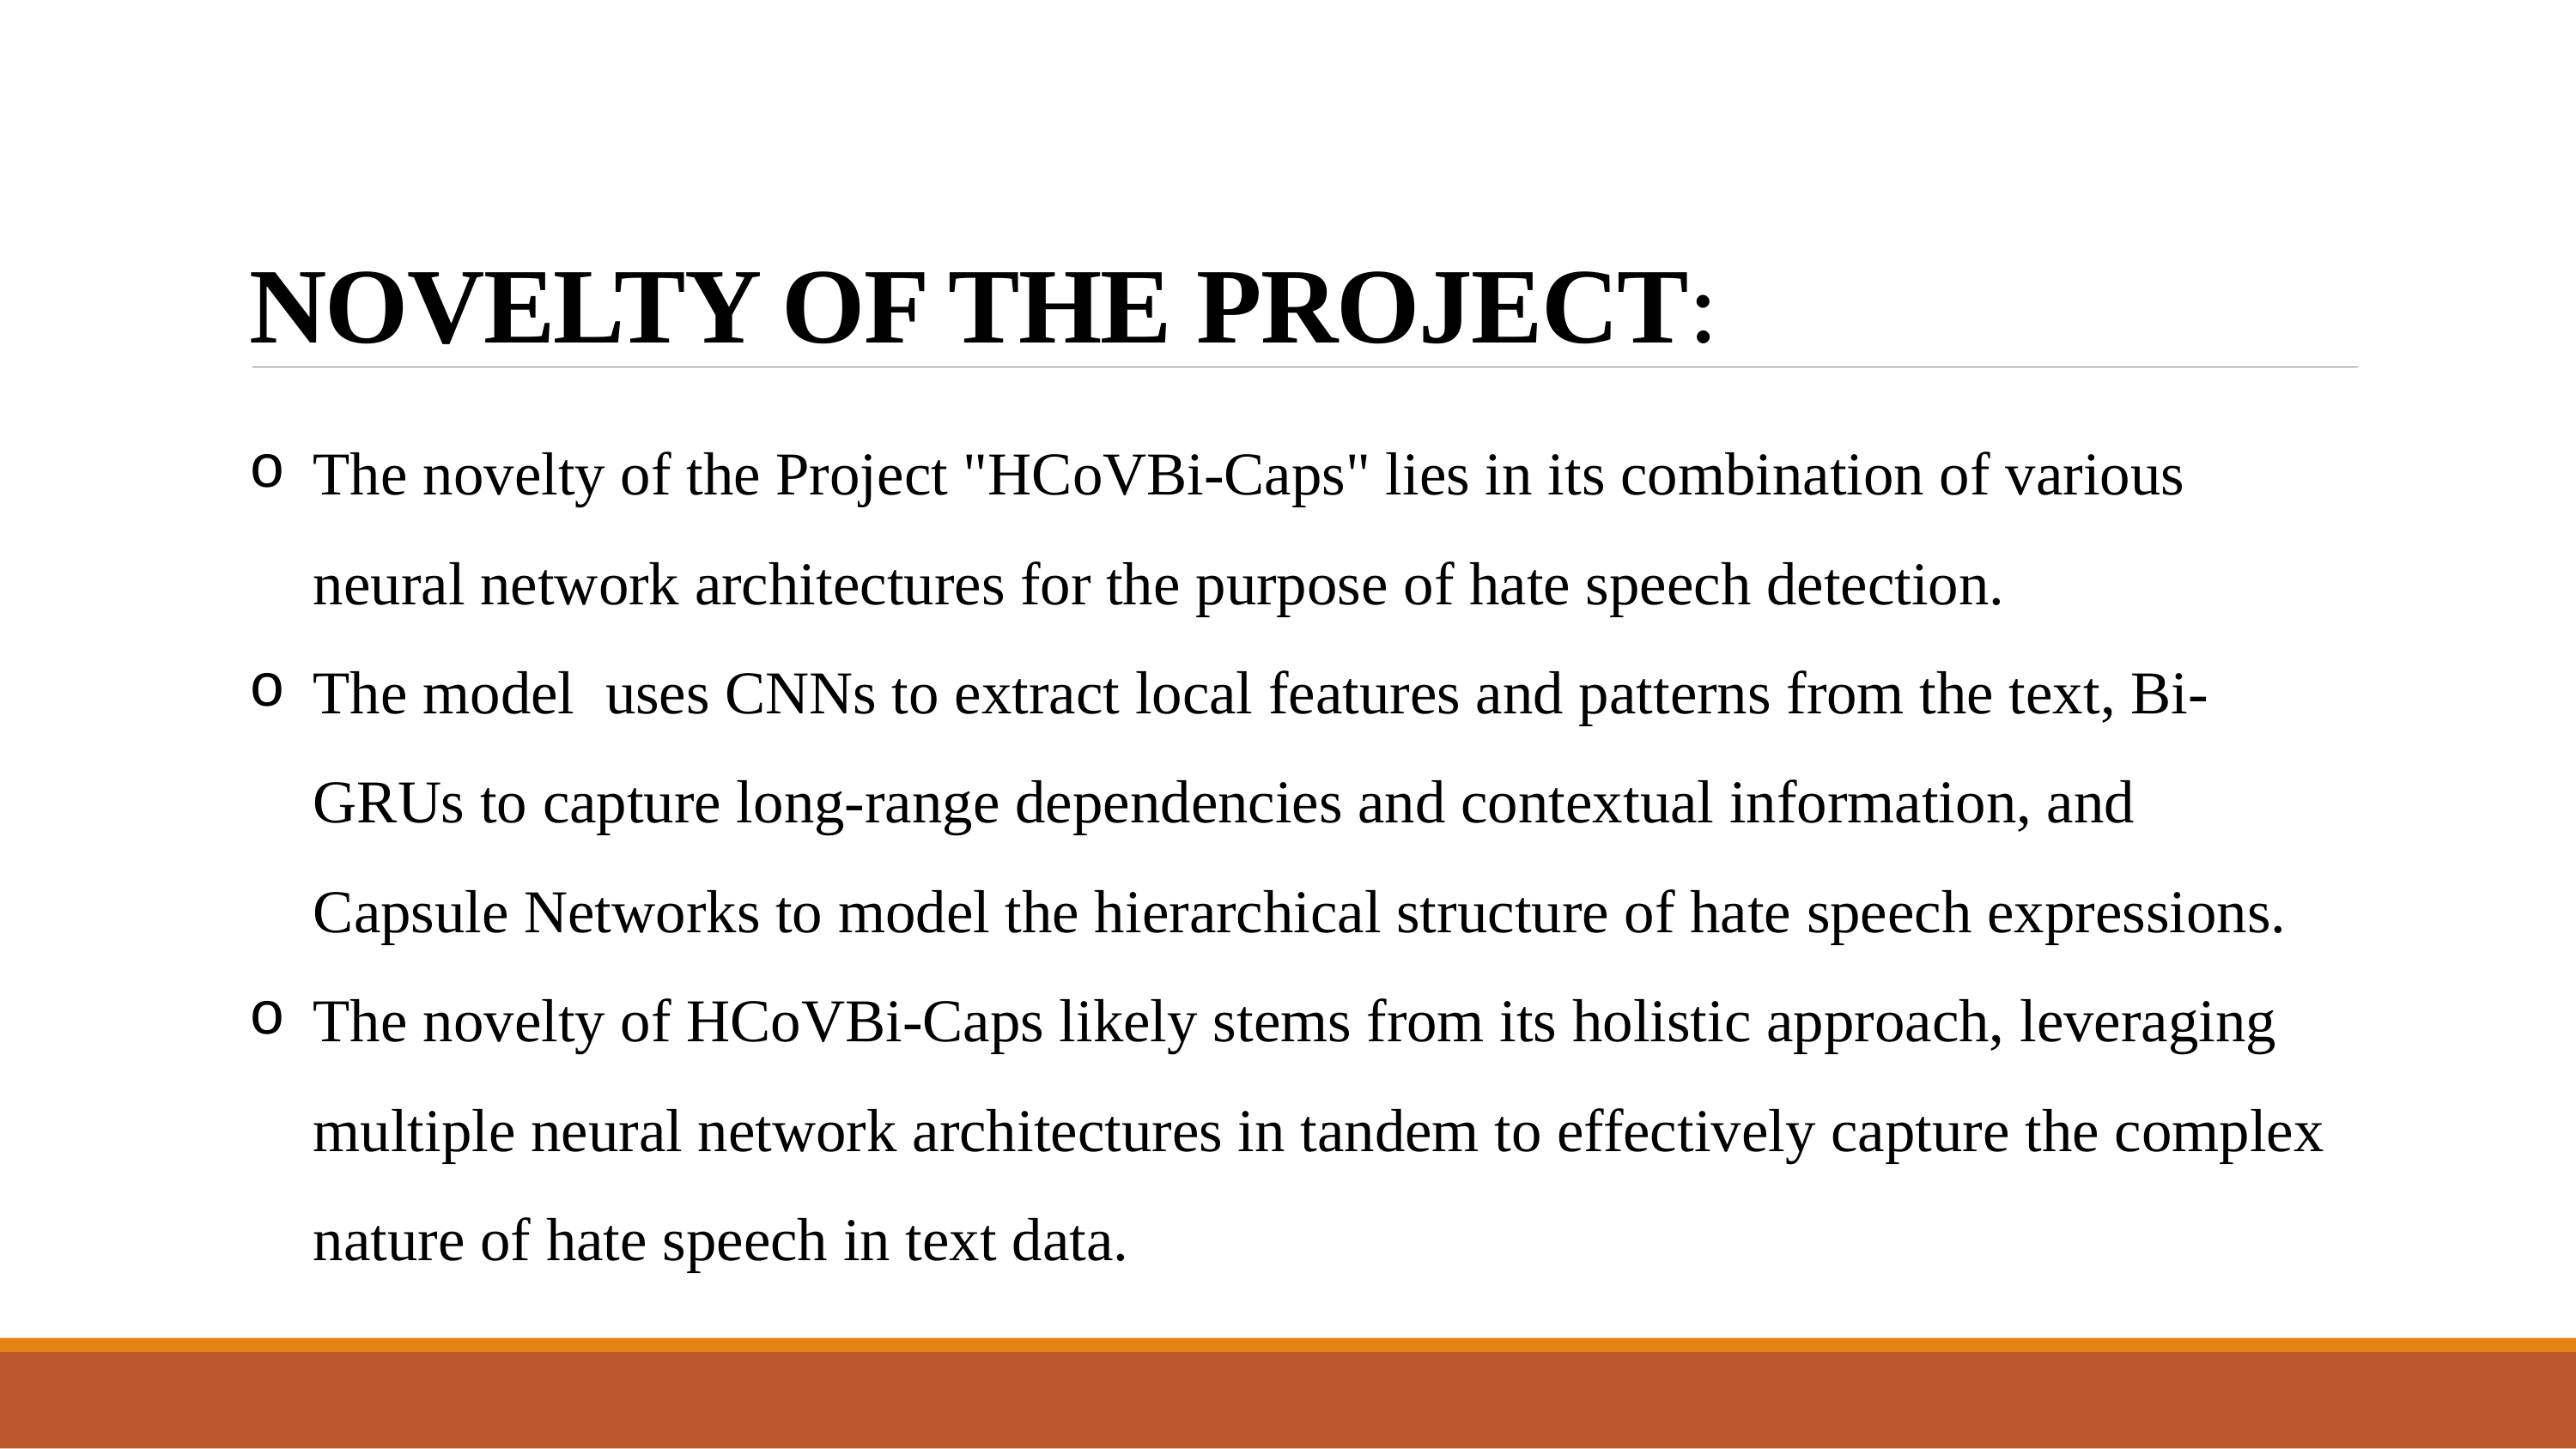

# NOVELTY OF THE PROJECT:
The novelty of the Project "HCoVBi-Caps" lies in its combination of various neural network architectures for the purpose of hate speech detection.
The model  uses CNNs to extract local features and patterns from the text, Bi-GRUs to capture long-range dependencies and contextual information, and Capsule Networks to model the hierarchical structure of hate speech expressions.
The novelty of HCoVBi-Caps likely stems from its holistic approach, leveraging multiple neural network architectures in tandem to effectively capture the complex nature of hate speech in text data.